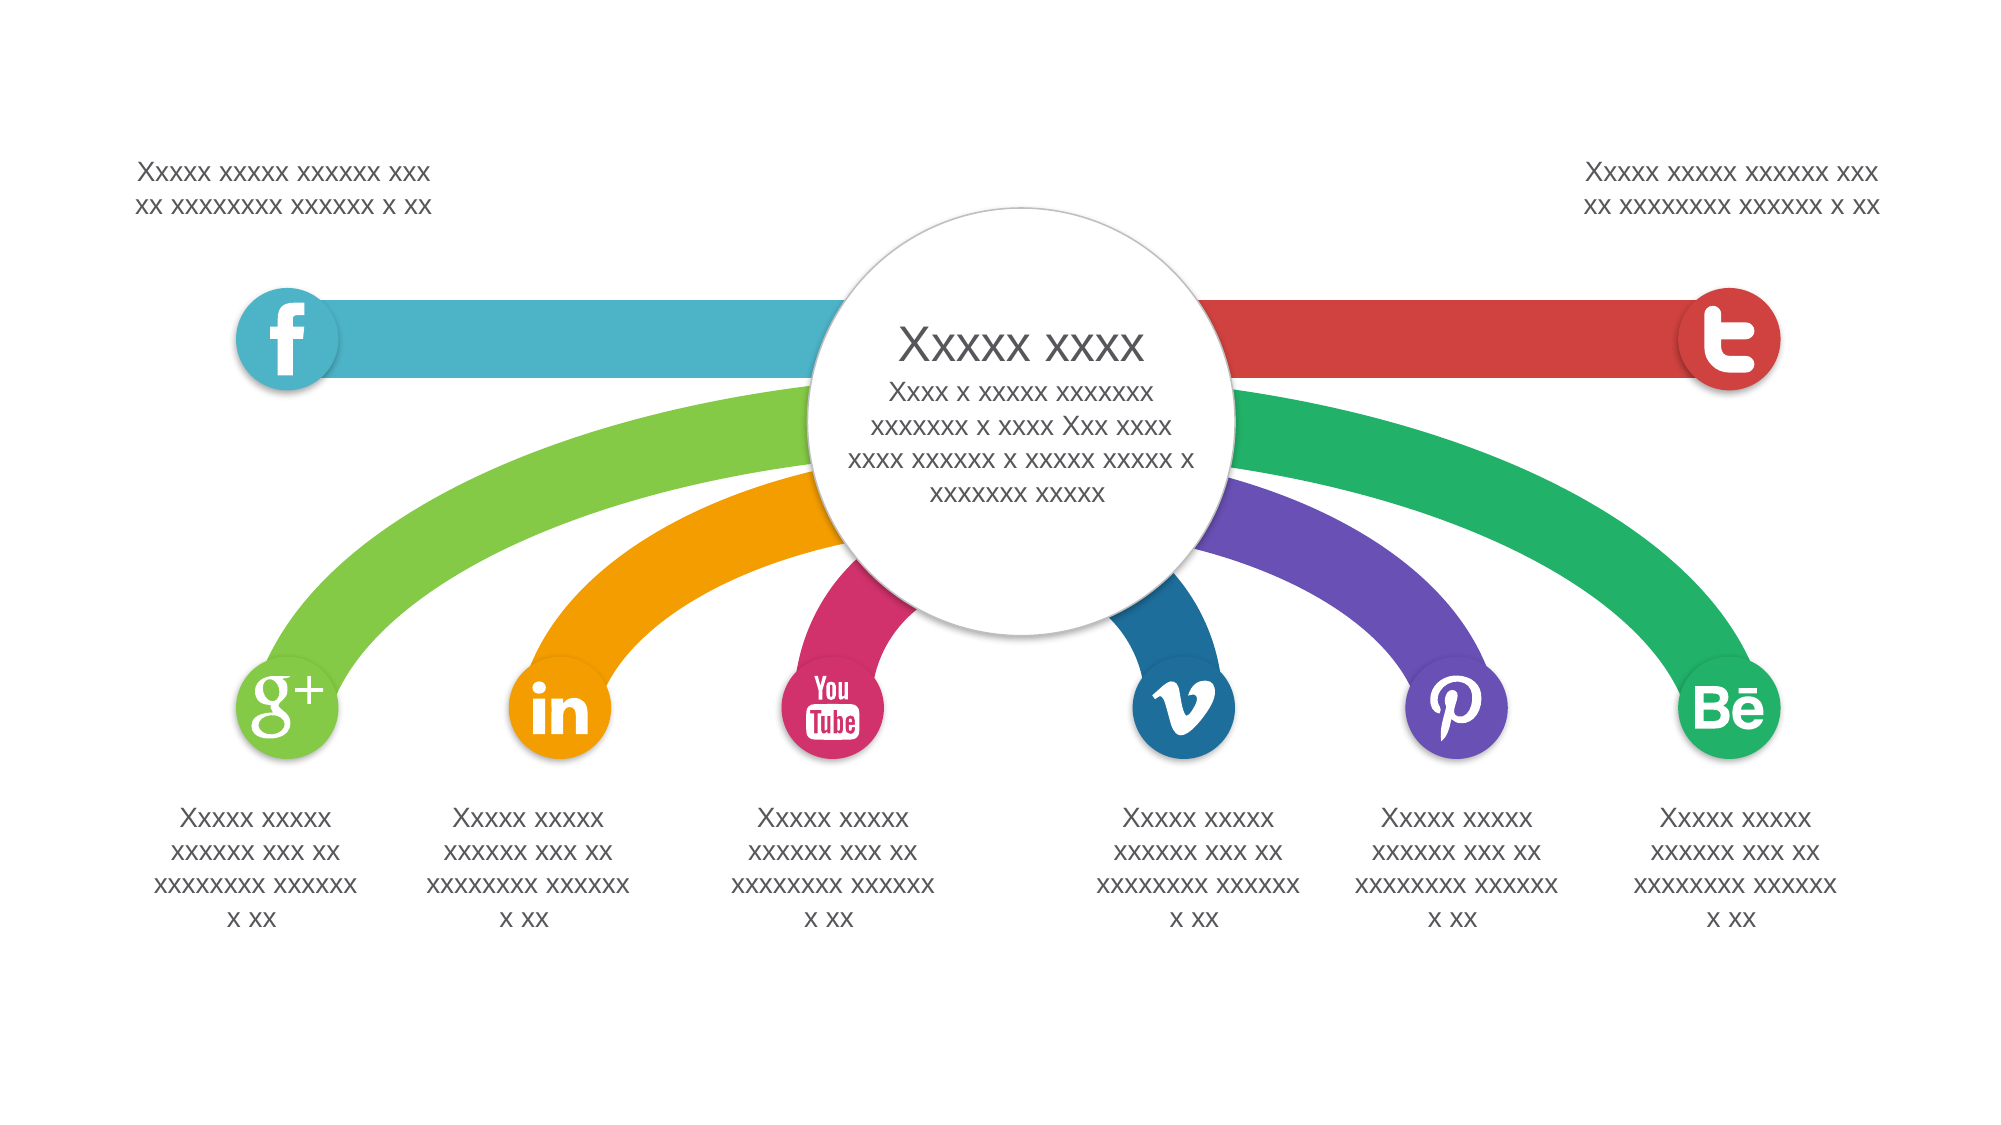

Xxxxx xxxxx xxxxxx xxx xx xxxxxxxx xxxxxx x xx
Xxxxx xxxxx xxxxxx xxx xx xxxxxxxx xxxxxx x xx

Xxxxx xxxx
Xxxx x xxxxx xxxxxxx xxxxxxx x xxxx Xxx xxxx xxxx xxxxxx x xxxxx xxxxx x xxxxxxx xxxxx

Xxxxx xxxxx xxxxxx xxx xx xxxxxxxx xxxxxx x xx
Xxxxx xxxxx xxxxxx xxx xx xxxxxxxx xxxxxx x xx
Xxxxx xxxxx xxxxxx xxx xx xxxxxxxx xxxxxx x xx
Xxxxx xxxxx xxxxxx xxx xx xxxxxxxx xxxxxx x xx
Xxxxx xxxxx xxxxxx xxx xx xxxxxxxx xxxxxx x xx
Xxxxx xxxxx xxxxxx xxx xx xxxxxxxx xxxxxx x xx